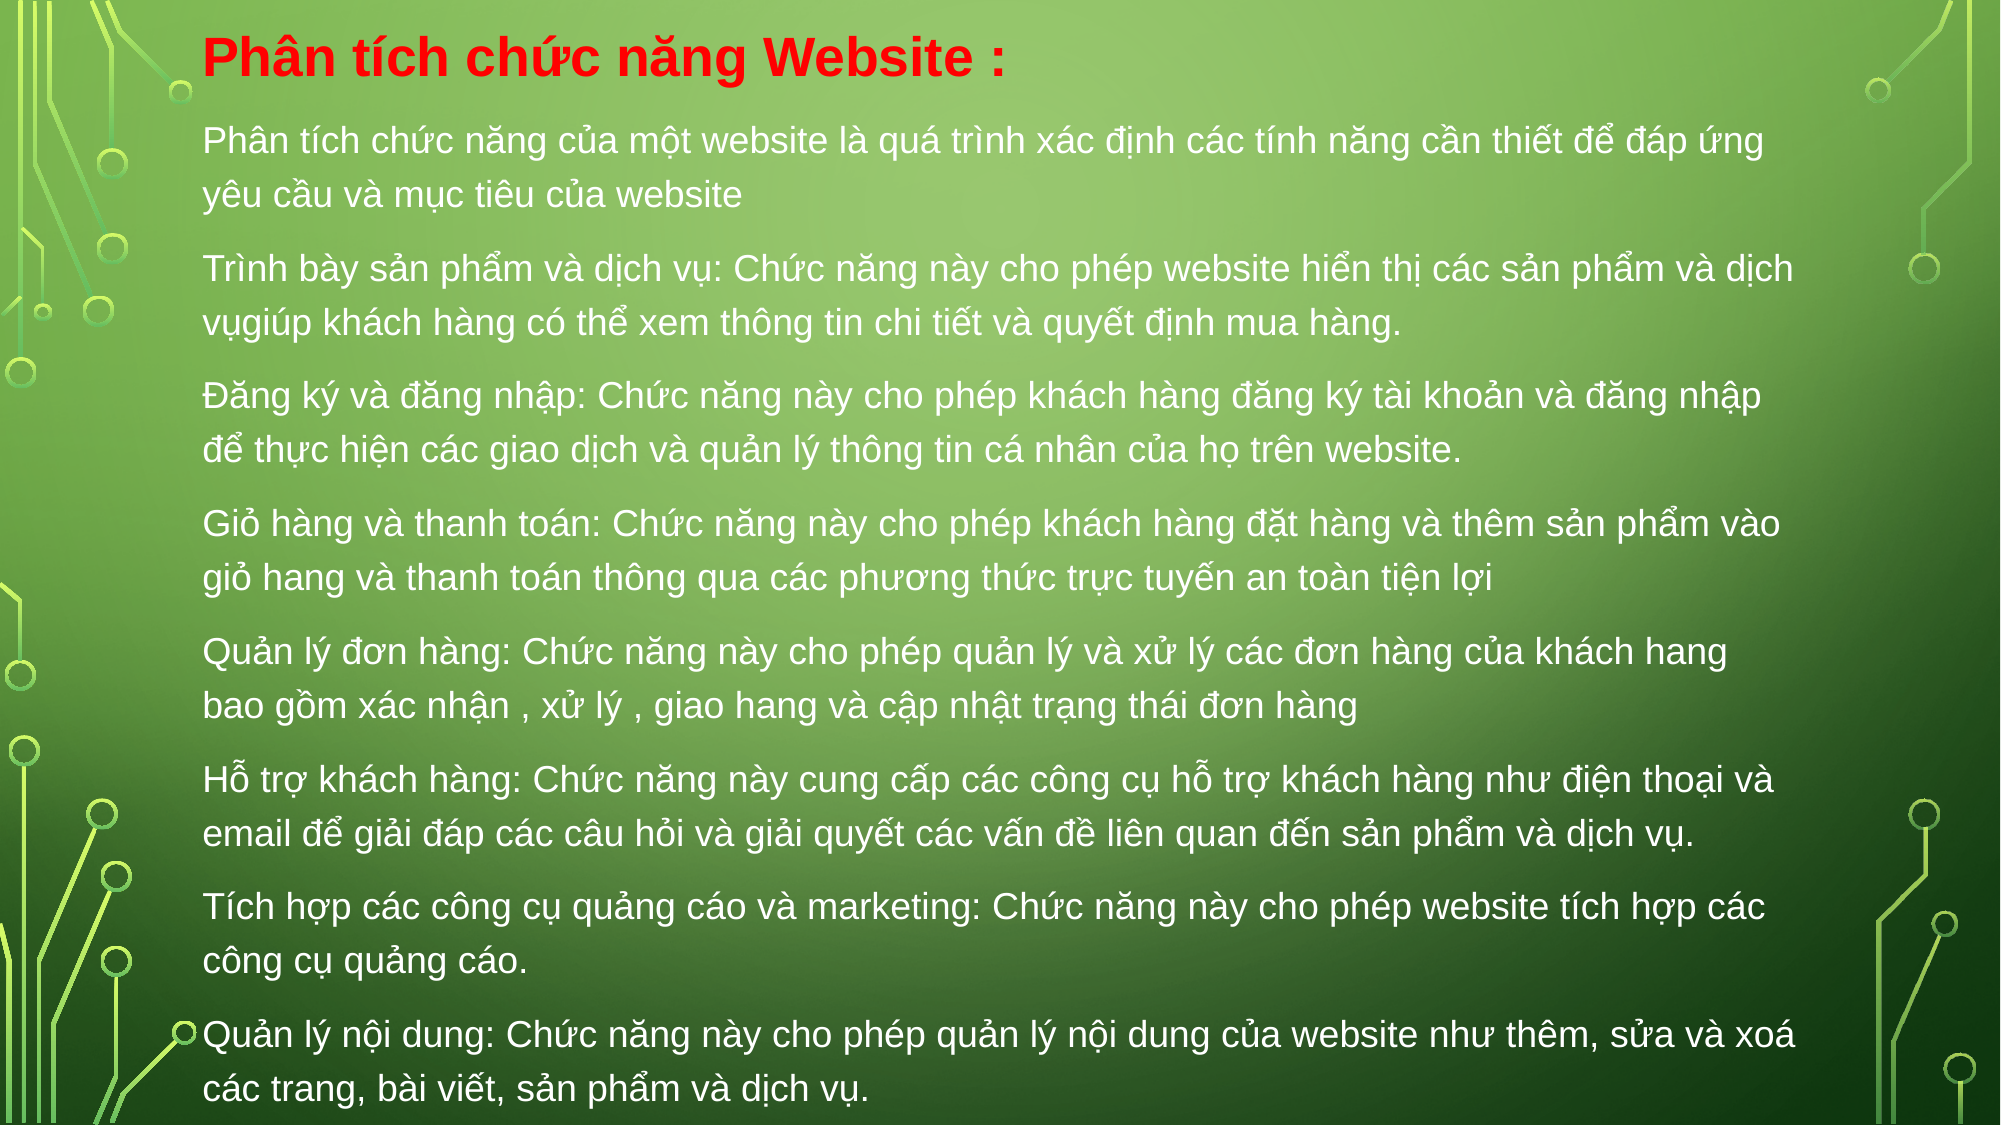

Phân tích chức năng Website :
Phân tích chức năng của một website là quá trình xác định các tính năng cần thiết để đáp ứng yêu cầu và mục tiêu của website
Trình bày sản phẩm và dịch vụ: Chức năng này cho phép website hiển thị các sản phẩm và dịch vụgiúp khách hàng có thể xem thông tin chi tiết và quyết định mua hàng.
Đăng ký và đăng nhập: Chức năng này cho phép khách hàng đăng ký tài khoản và đăng nhập để thực hiện các giao dịch và quản lý thông tin cá nhân của họ trên website.
Giỏ hàng và thanh toán: Chức năng này cho phép khách hàng đặt hàng và thêm sản phẩm vào giỏ hang và thanh toán thông qua các phương thức trực tuyến an toàn tiện lợi
Quản lý đơn hàng: Chức năng này cho phép quản lý và xử lý các đơn hàng của khách hang bao gồm xác nhận , xử lý , giao hang và cập nhật trạng thái đơn hàng
Hỗ trợ khách hàng: Chức năng này cung cấp các công cụ hỗ trợ khách hàng như điện thoại và email để giải đáp các câu hỏi và giải quyết các vấn đề liên quan đến sản phẩm và dịch vụ.
Tích hợp các công cụ quảng cáo và marketing: Chức năng này cho phép website tích hợp các công cụ quảng cáo.
Quản lý nội dung: Chức năng này cho phép quản lý nội dung của website như thêm, sửa và xoá các trang, bài viết, sản phẩm và dịch vụ.
#